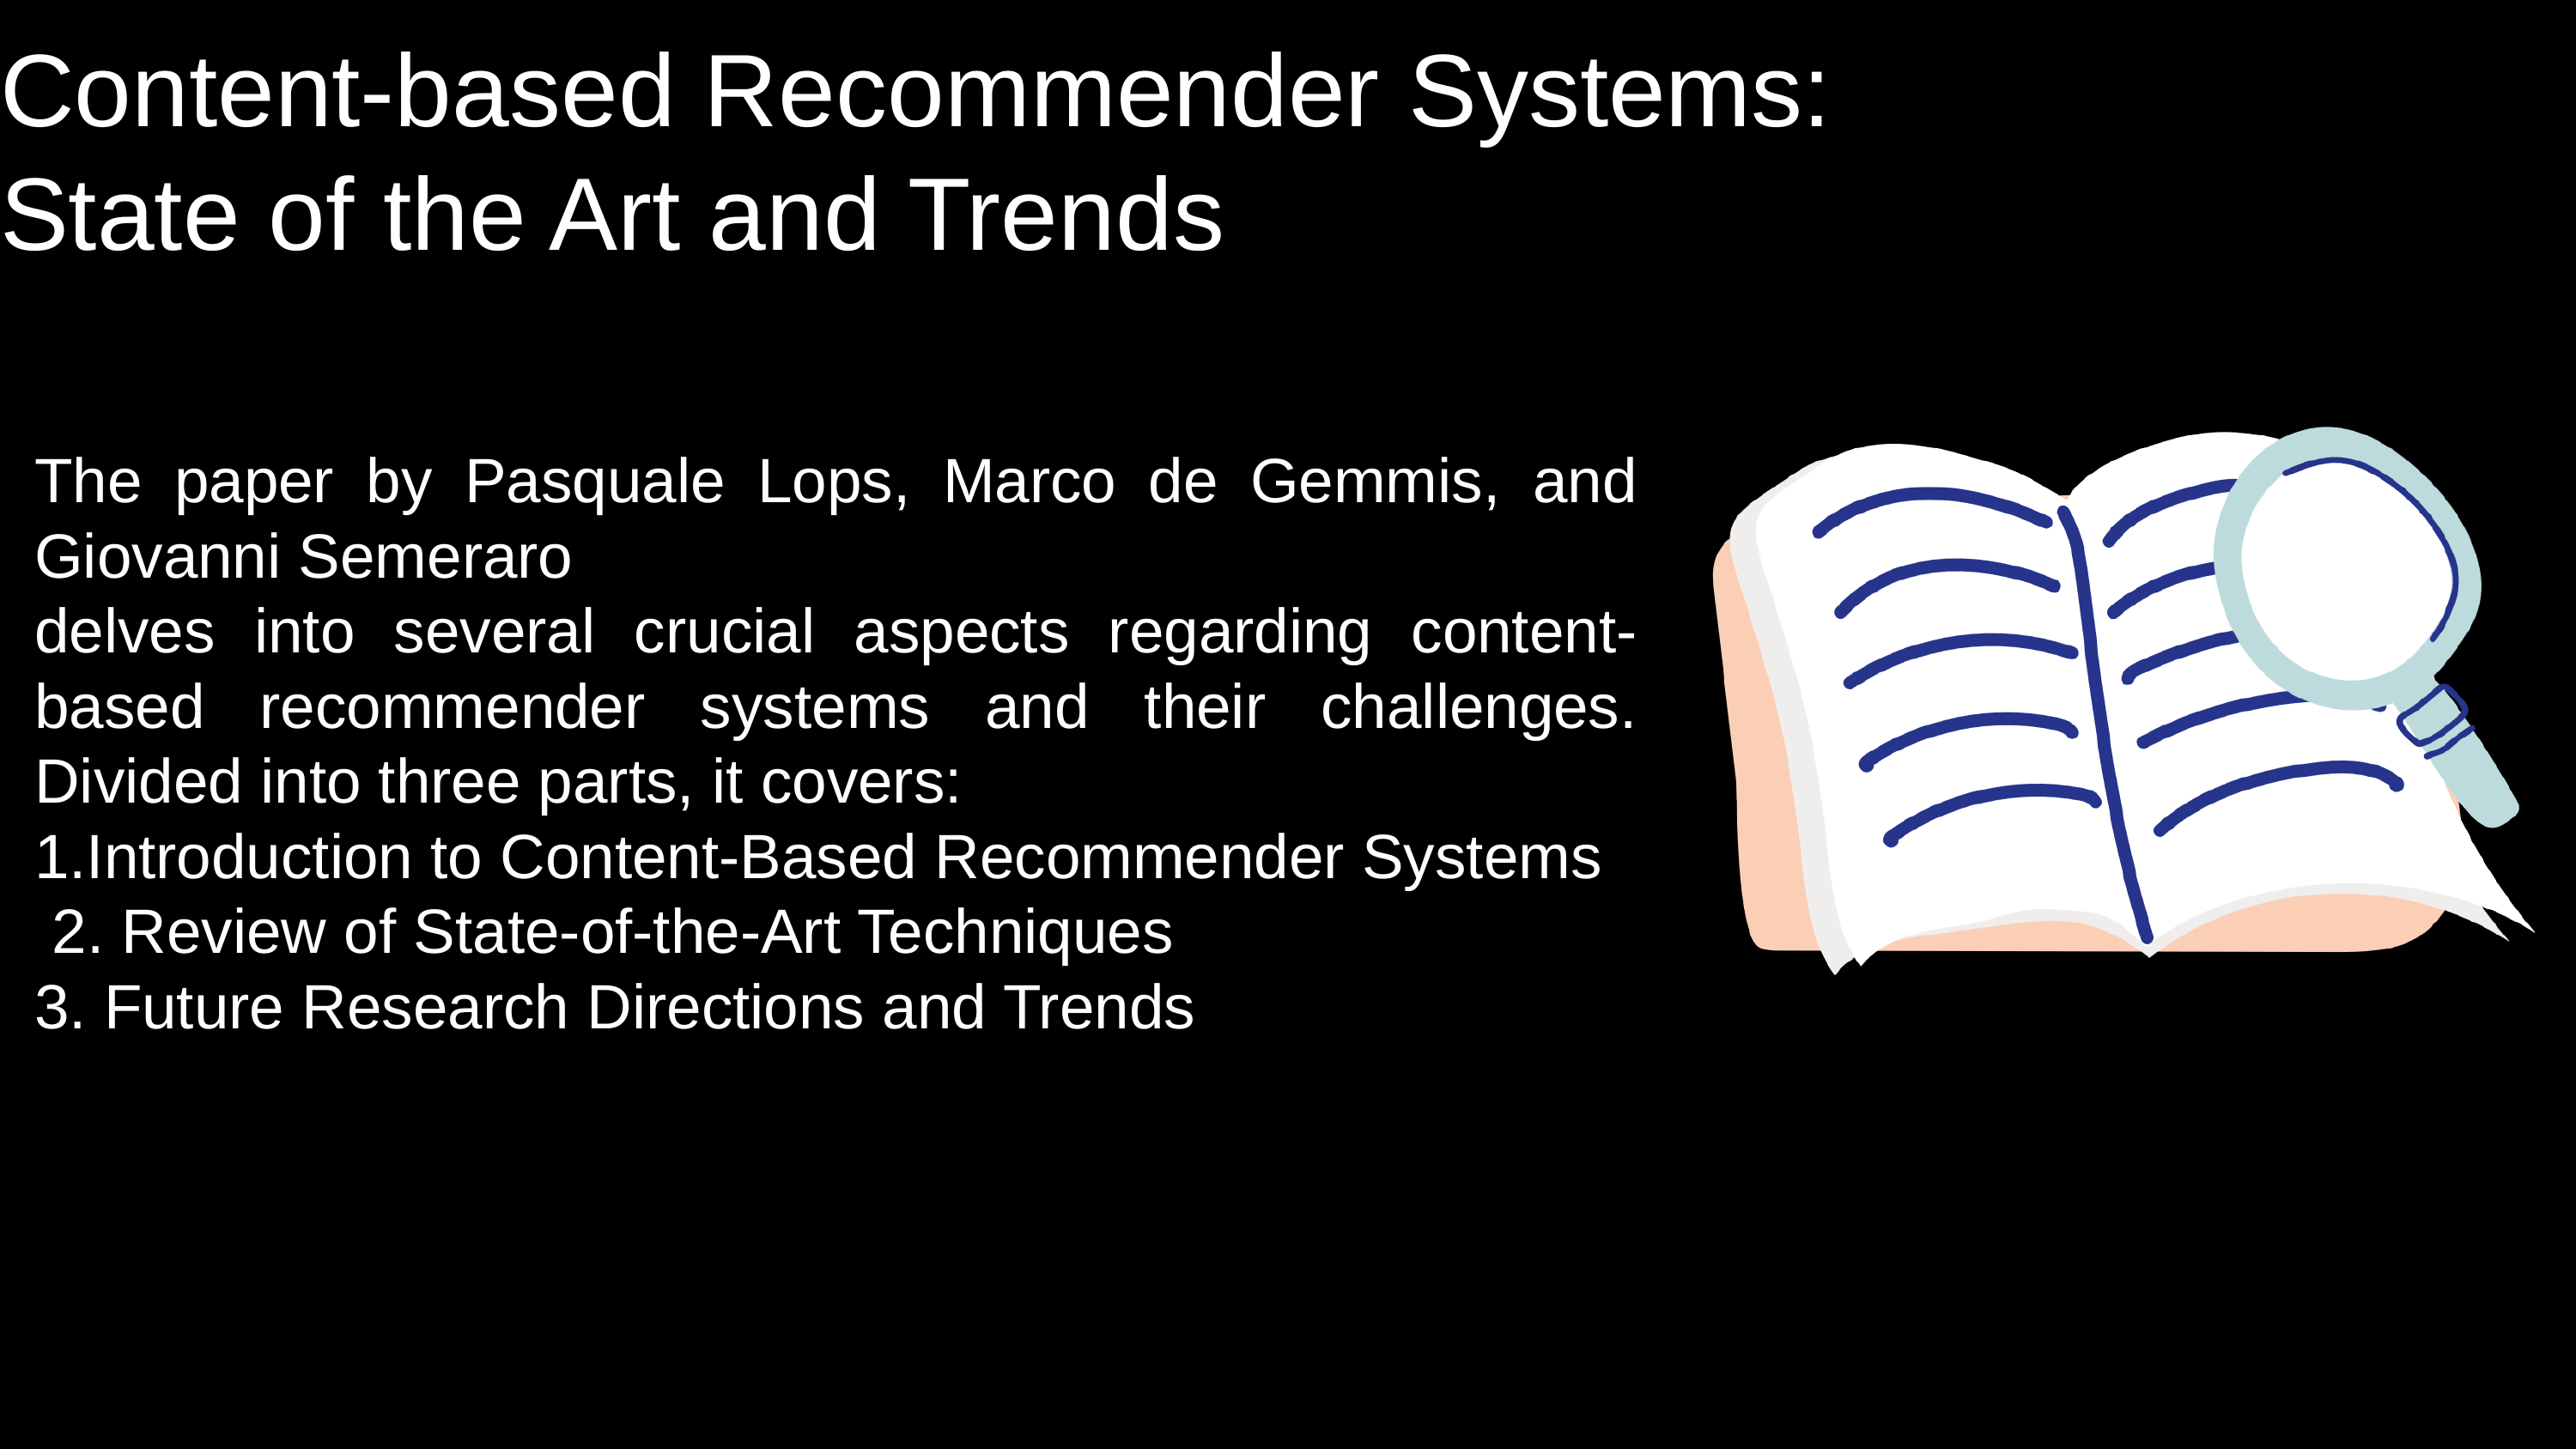

Content-based Recommender Systems: State of the Art and Trends

The paper by Pasquale Lops, Marco de Gemmis, and Giovanni Semeraro
delves into several crucial aspects regarding content-based recommender systems and their challenges. Divided into three parts, it covers:
1.Introduction to Content-Based Recommender Systems
 2. Review of State-of-the-Art Techniques
3. Future Research Directions and Trends